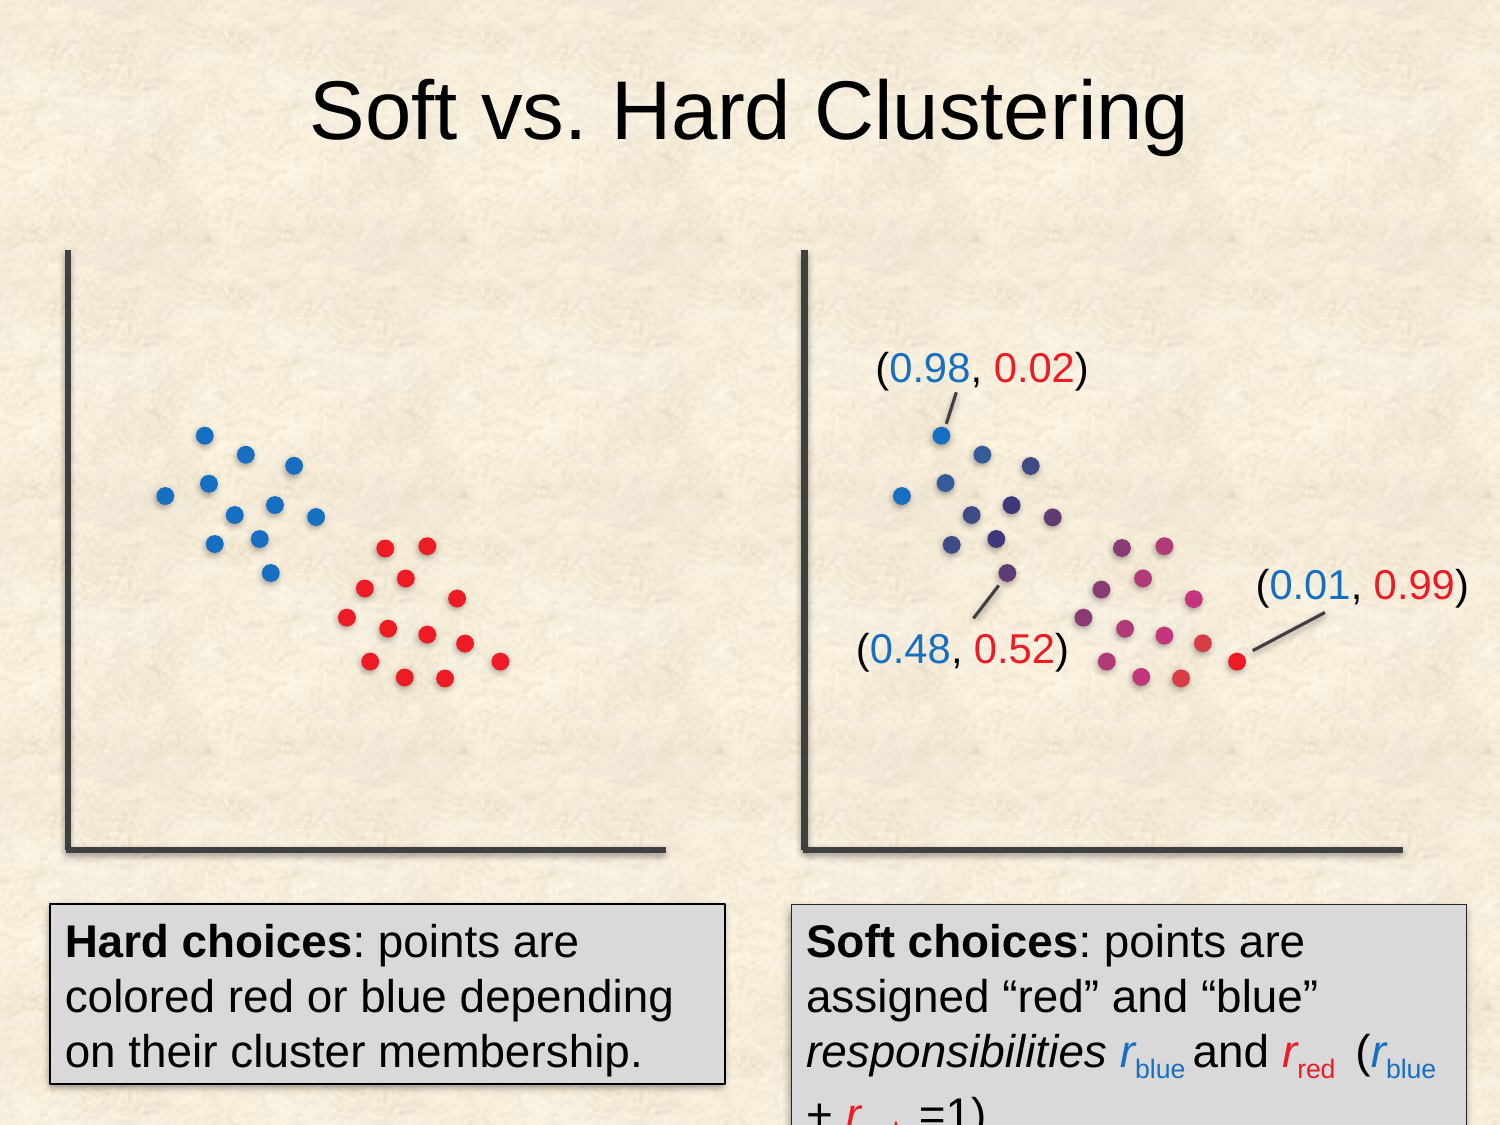

# Soft vs. Hard Clustering

(0.98, 0.02)

(0.01, 0.99)

(0.48, 0.52)

Hard choices: points are colored red or blue depending on their cluster membership.
Soft choices: points are assigned “red” and “blue” responsibilities rblue and rred  (rblue + rred  =1)